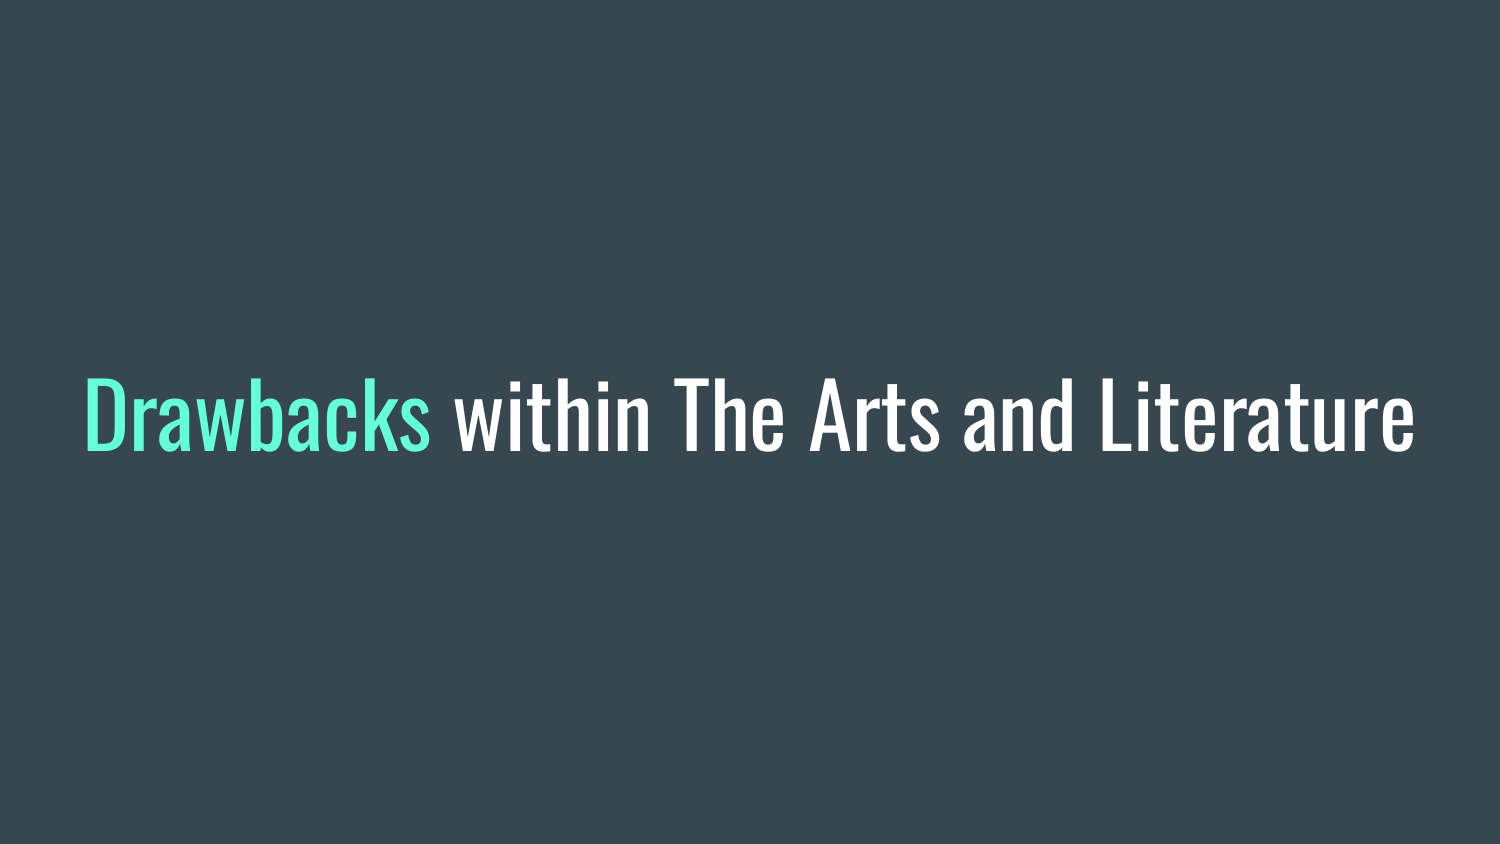

# Drawbacks within The Arts and Literature